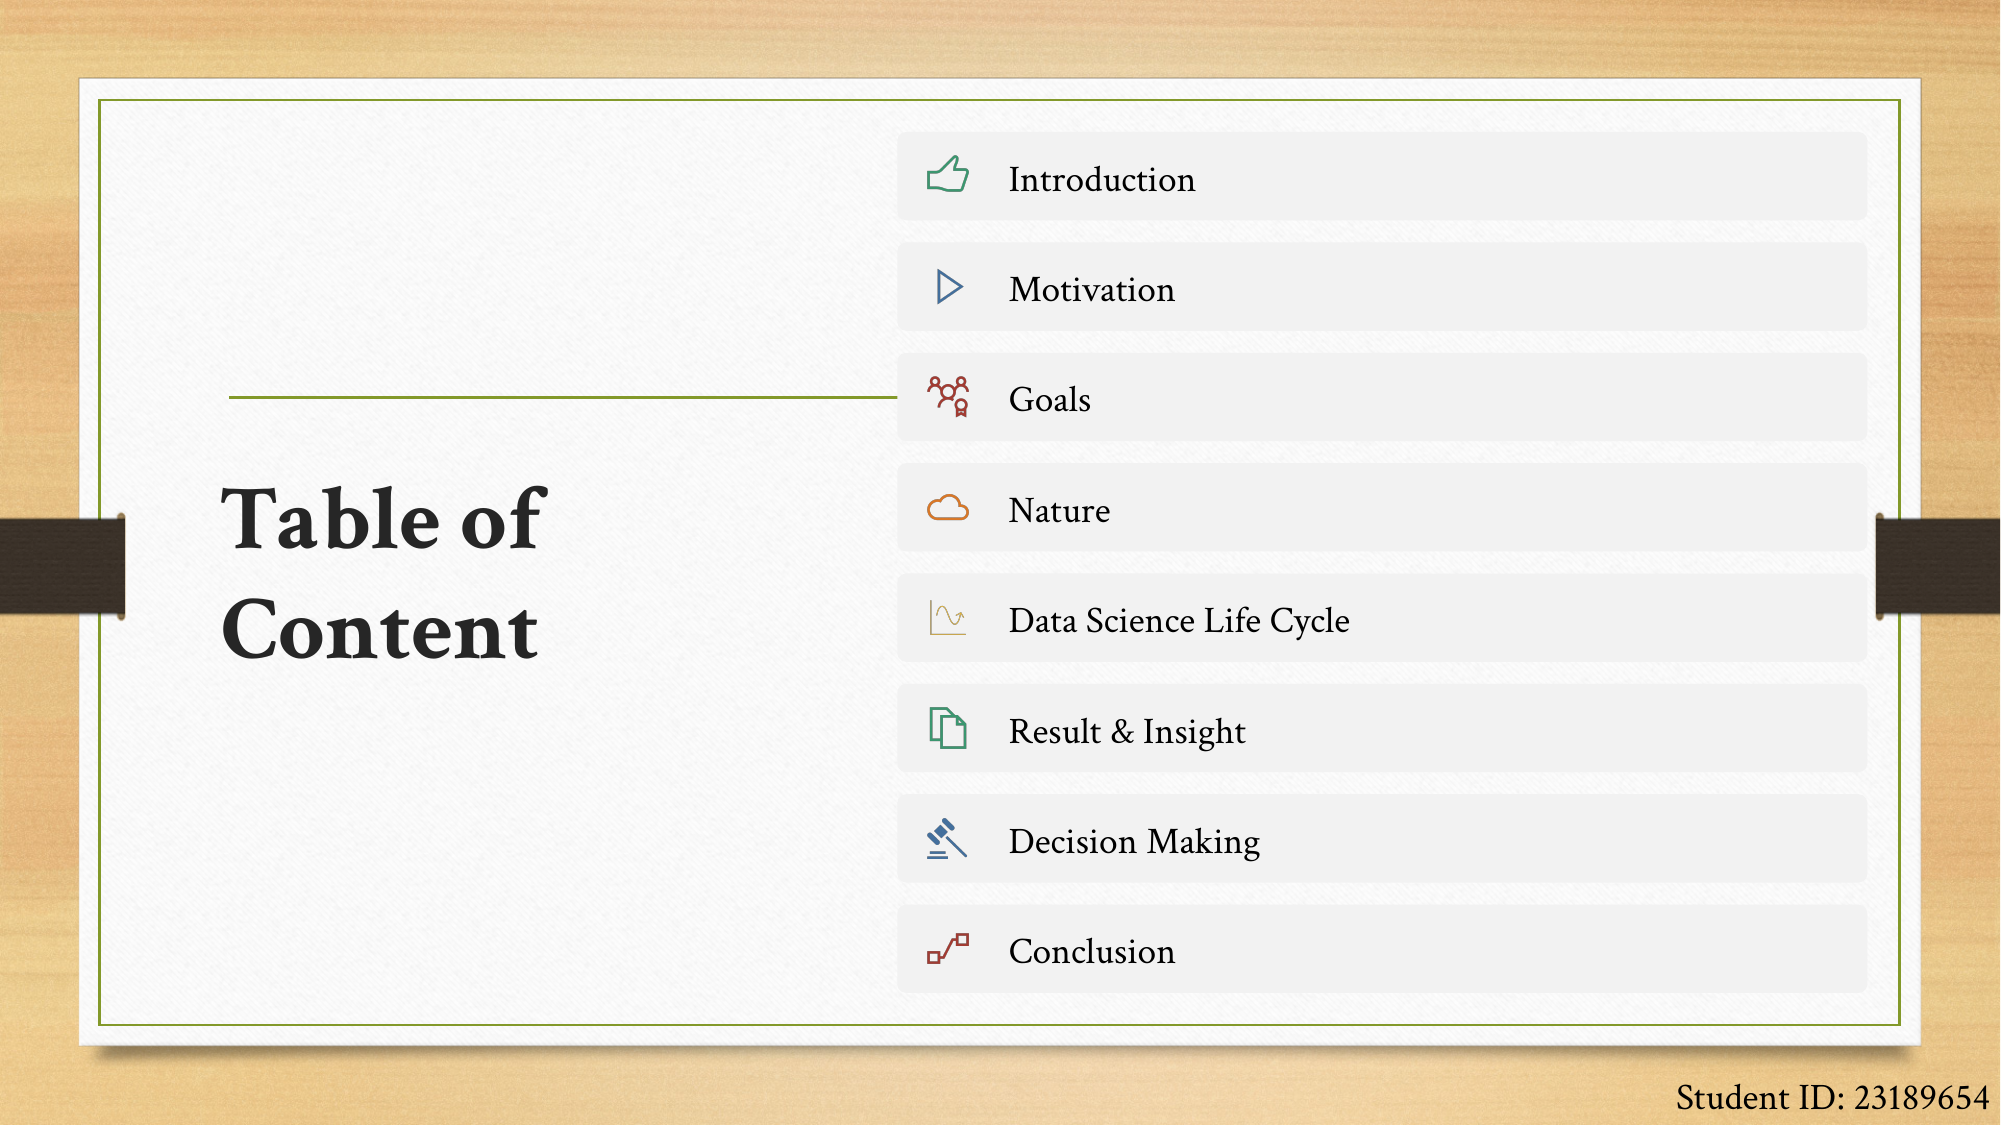

Introduction
Motivation
Goals
Nature
Data Science Life Cycle
Result & Insight
Decision Making
Conclusion
# Table of Content
Student ID: 23189654